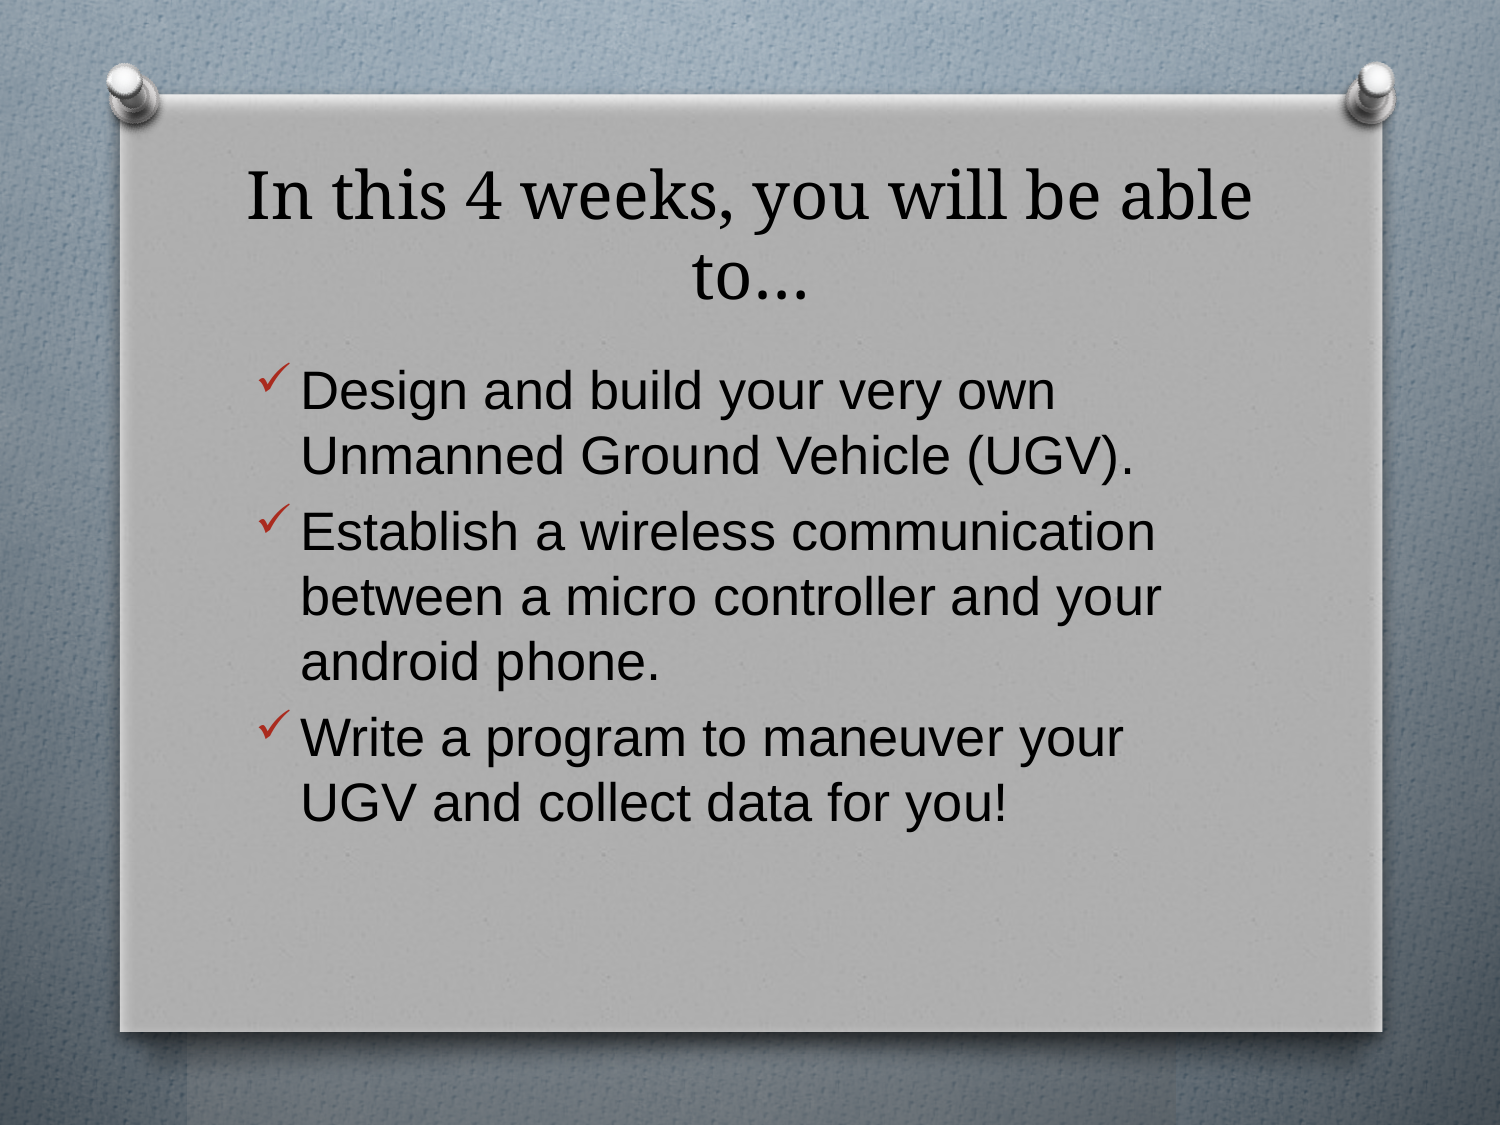

# In this 4 weeks, you will be able to…
Design and build your very own Unmanned Ground Vehicle (UGV).
Establish a wireless communication between a micro controller and your android phone.
Write a program to maneuver your UGV and collect data for you!